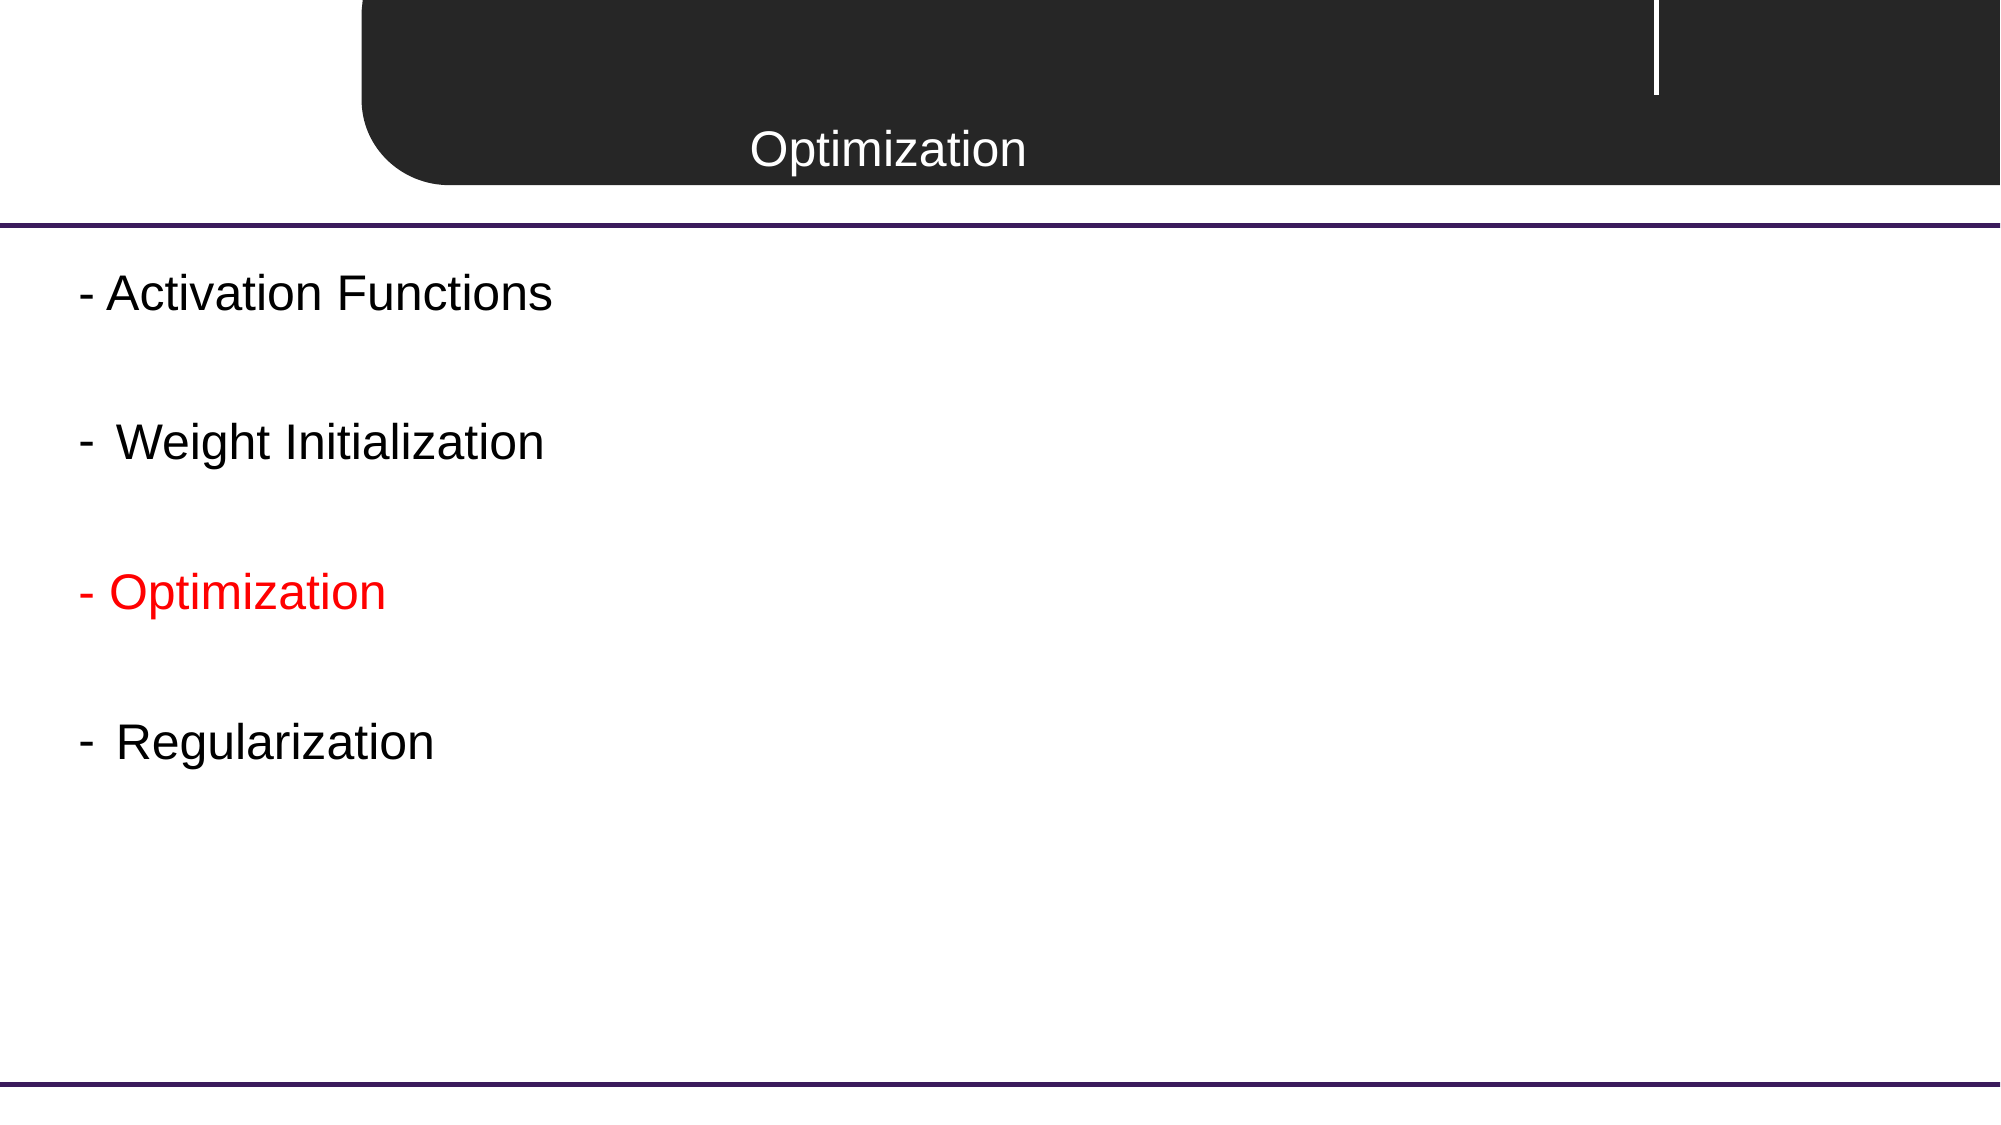

Unit  04 ㅣ Optimization
- Activation Functions

Weight Initialization

- Optimization

Regularization